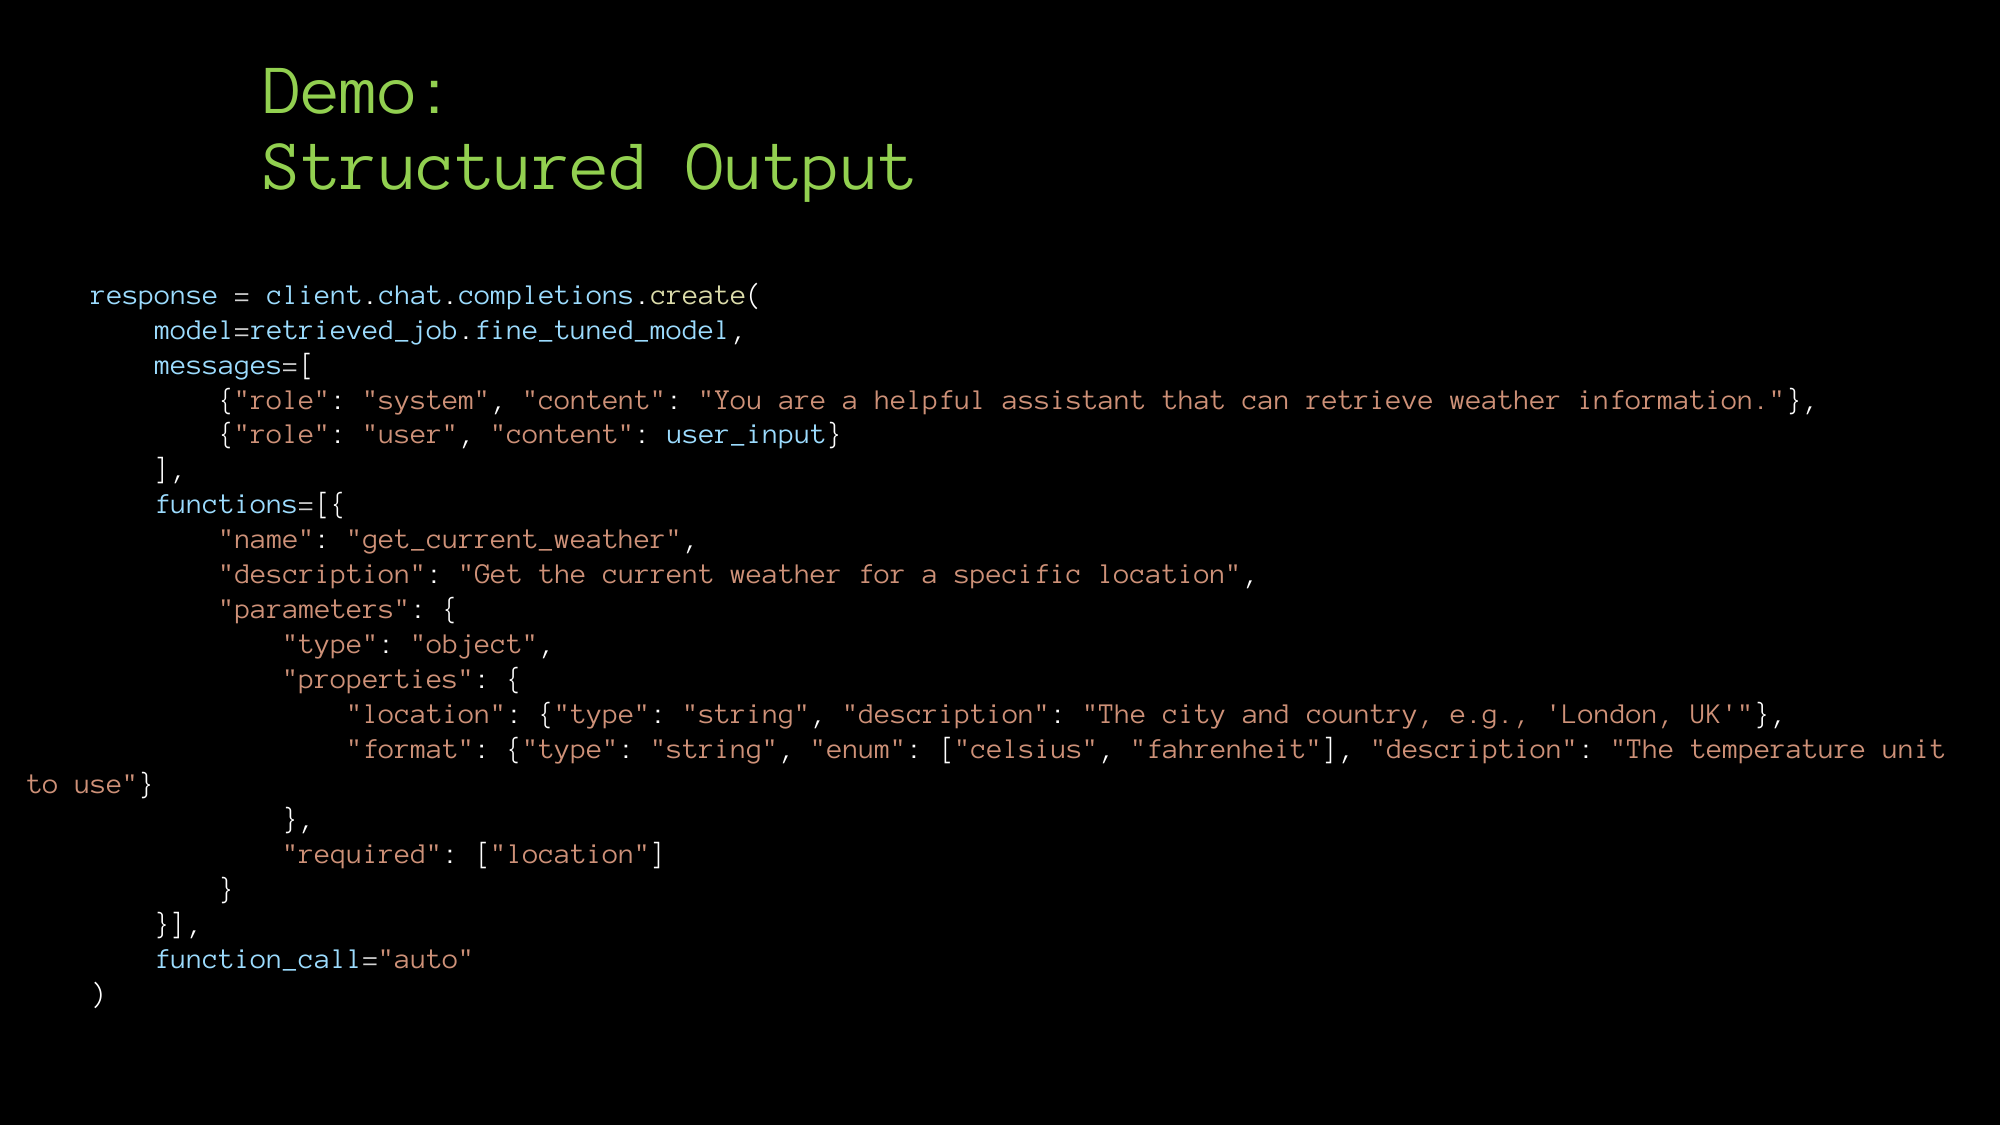

# Demo: Structured Output
    response = client.chat.completions.create(
        model=retrieved_job.fine_tuned_model,
        messages=[
            {"role": "system", "content": "You are a helpful assistant that can retrieve weather information."},
            {"role": "user", "content": user_input}
        ],
        functions=[{
            "name": "get_current_weather",
            "description": "Get the current weather for a specific location",
            "parameters": {
                "type": "object",
                "properties": {
                    "location": {"type": "string", "description": "The city and country, e.g., 'London, UK'"},
                    "format": {"type": "string", "enum": ["celsius", "fahrenheit"], "description": "The temperature unit to use"}
                },
                "required": ["location"]
            }
        }],
        function_call="auto"
    )